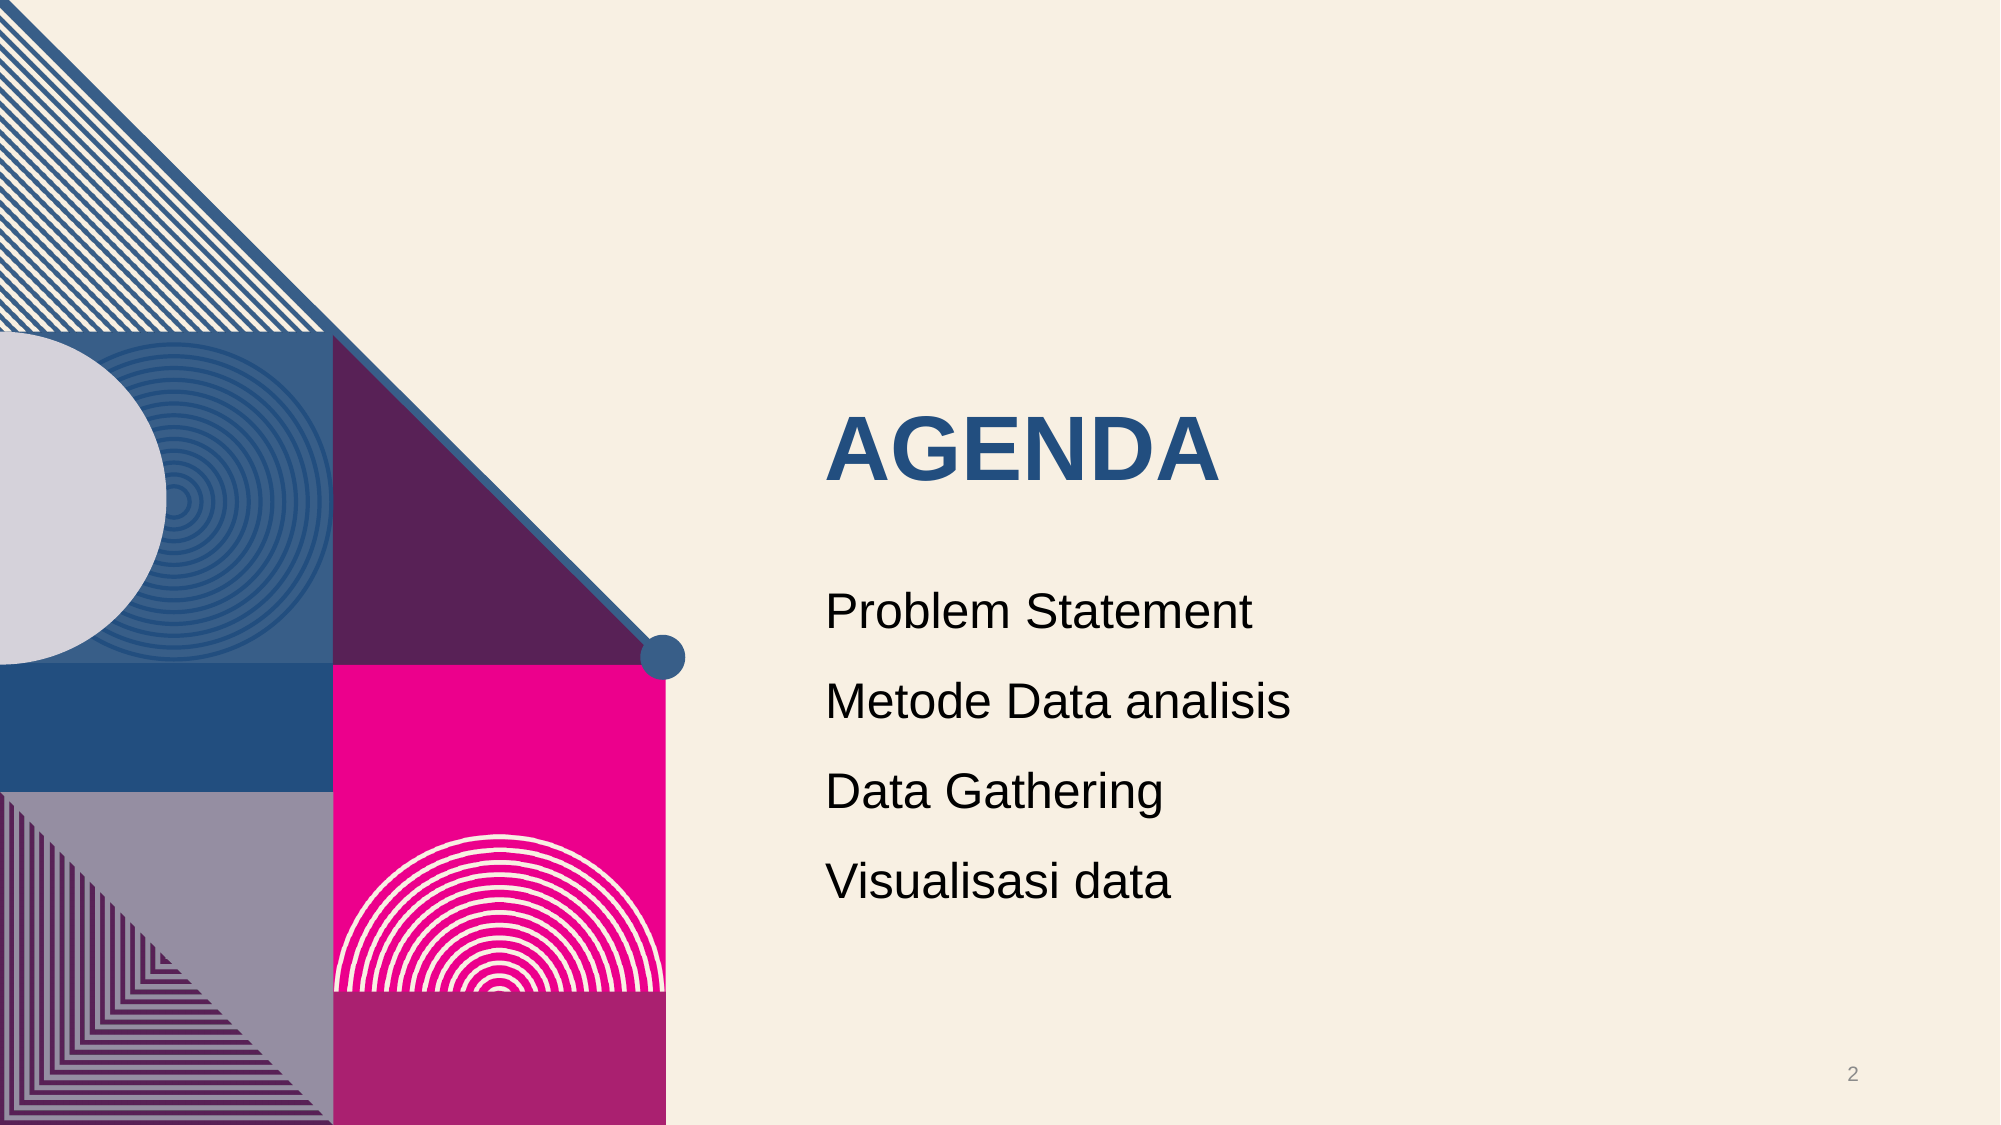

# Agenda
Problem Statement
Metode Data analisis
Data Gathering
Visualisasi data
2